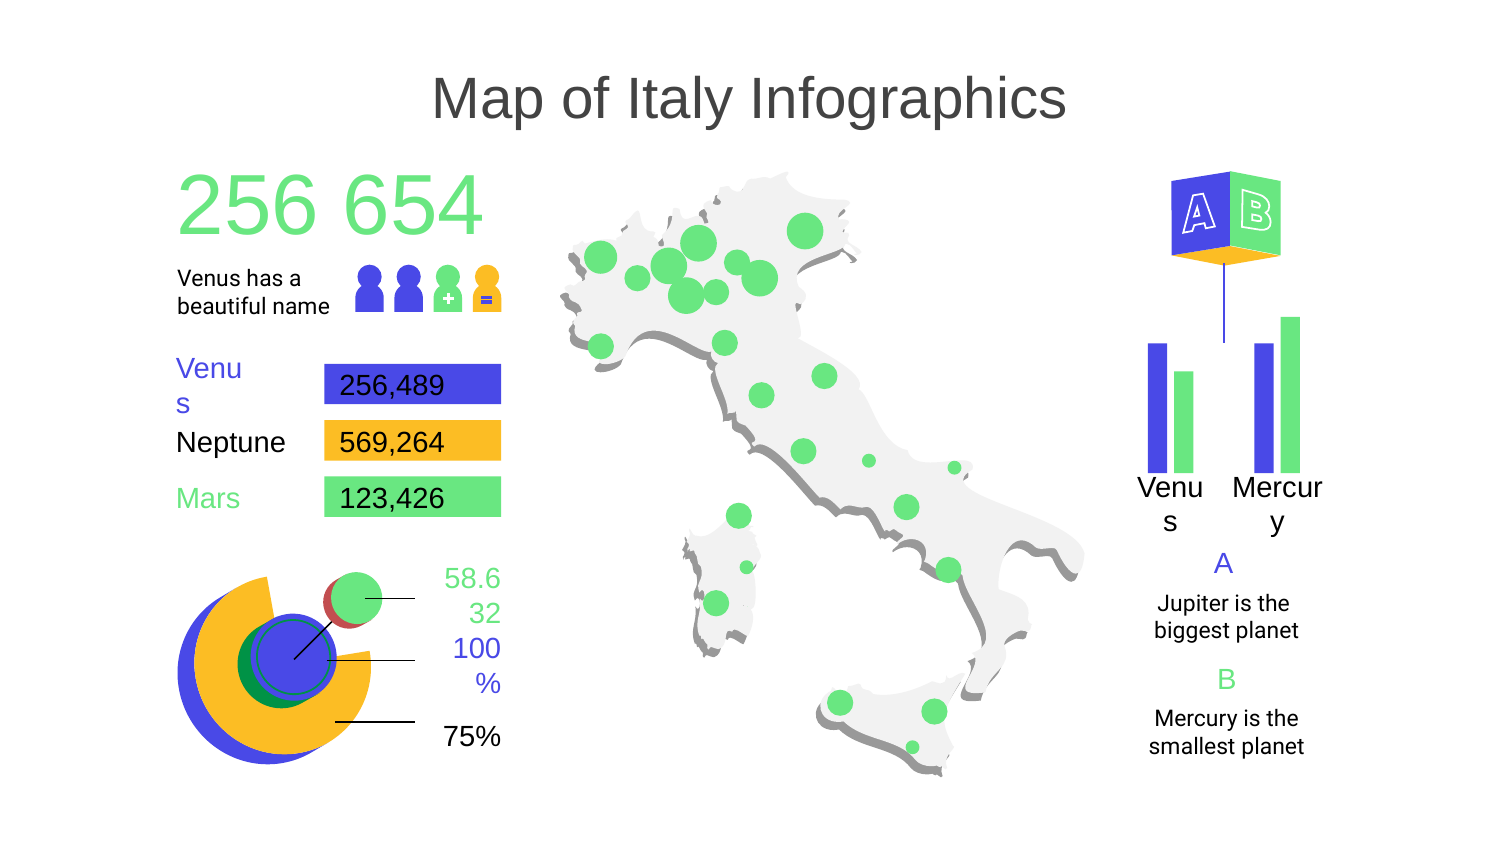

# Map of Italy Infographics
256 654

Venus has a beautiful name

Venus
256,489

Neptune
569,264

Mars
123,426
Venus
Mercury

A
Jupiter is the
biggest planet

58.632

100%
B
Mercury is the smallest planet

75%